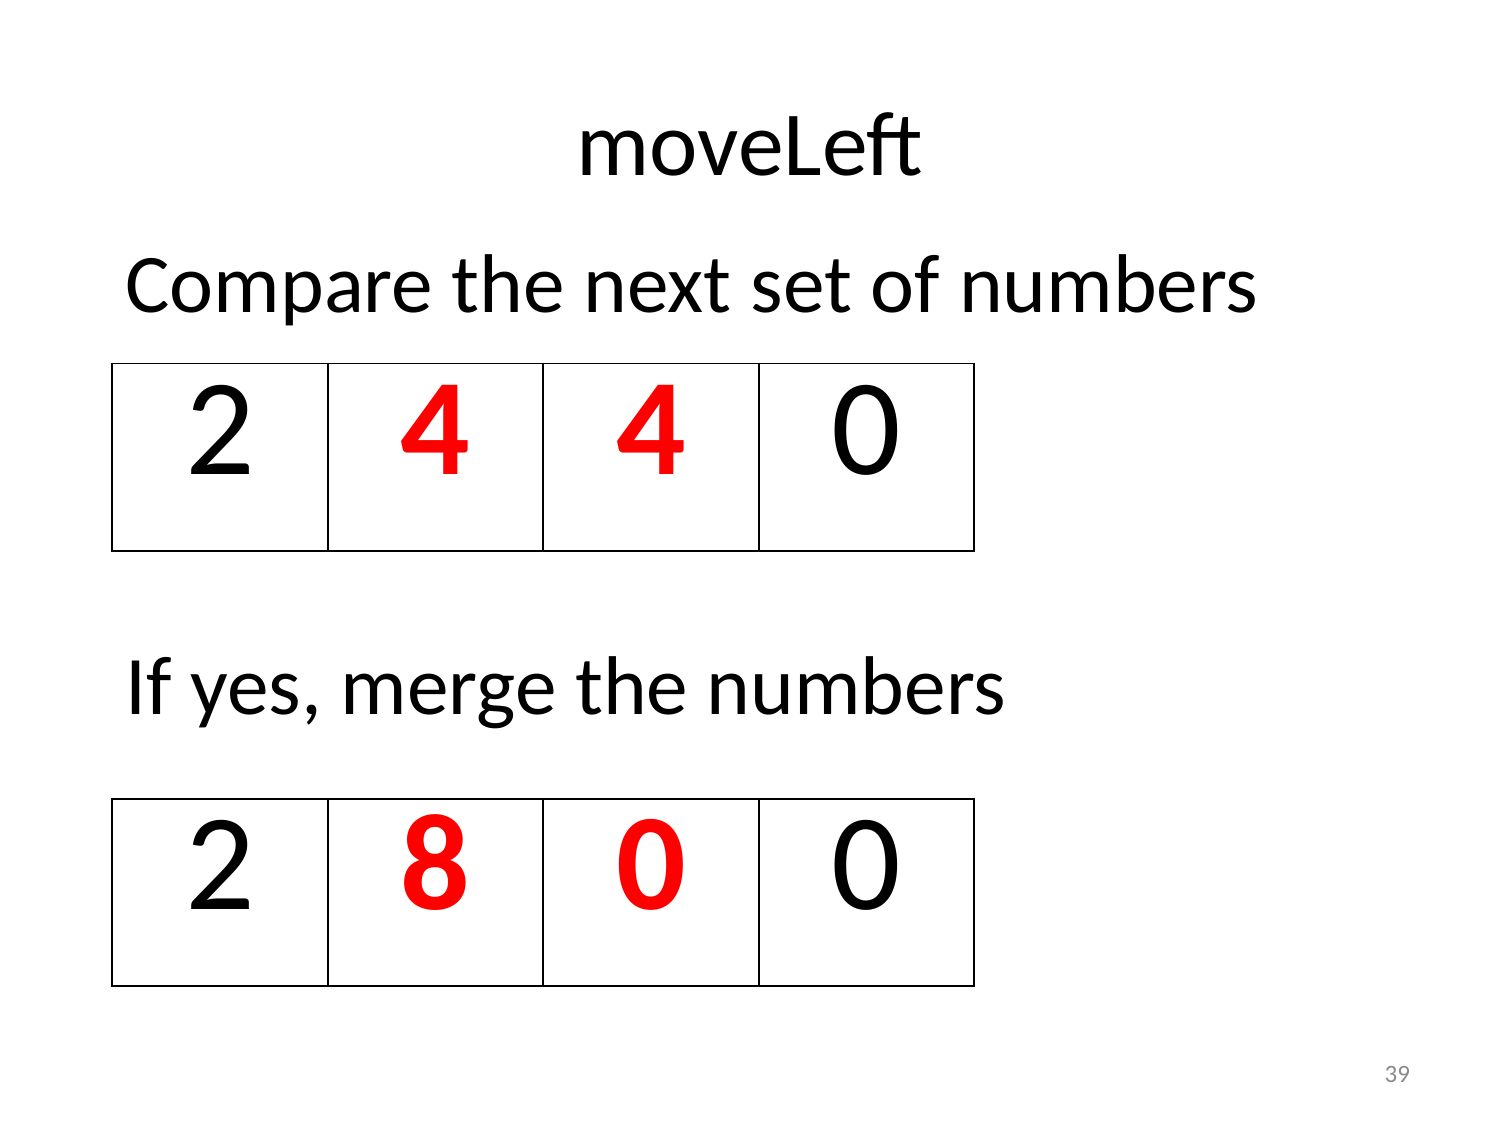

# moveLeft
Compare the next set of numbers
| 2 | 4 | 4 | 0 |
| --- | --- | --- | --- |
If yes, merge the numbers
| 2 | 8 | 0 | 0 |
| --- | --- | --- | --- |
39